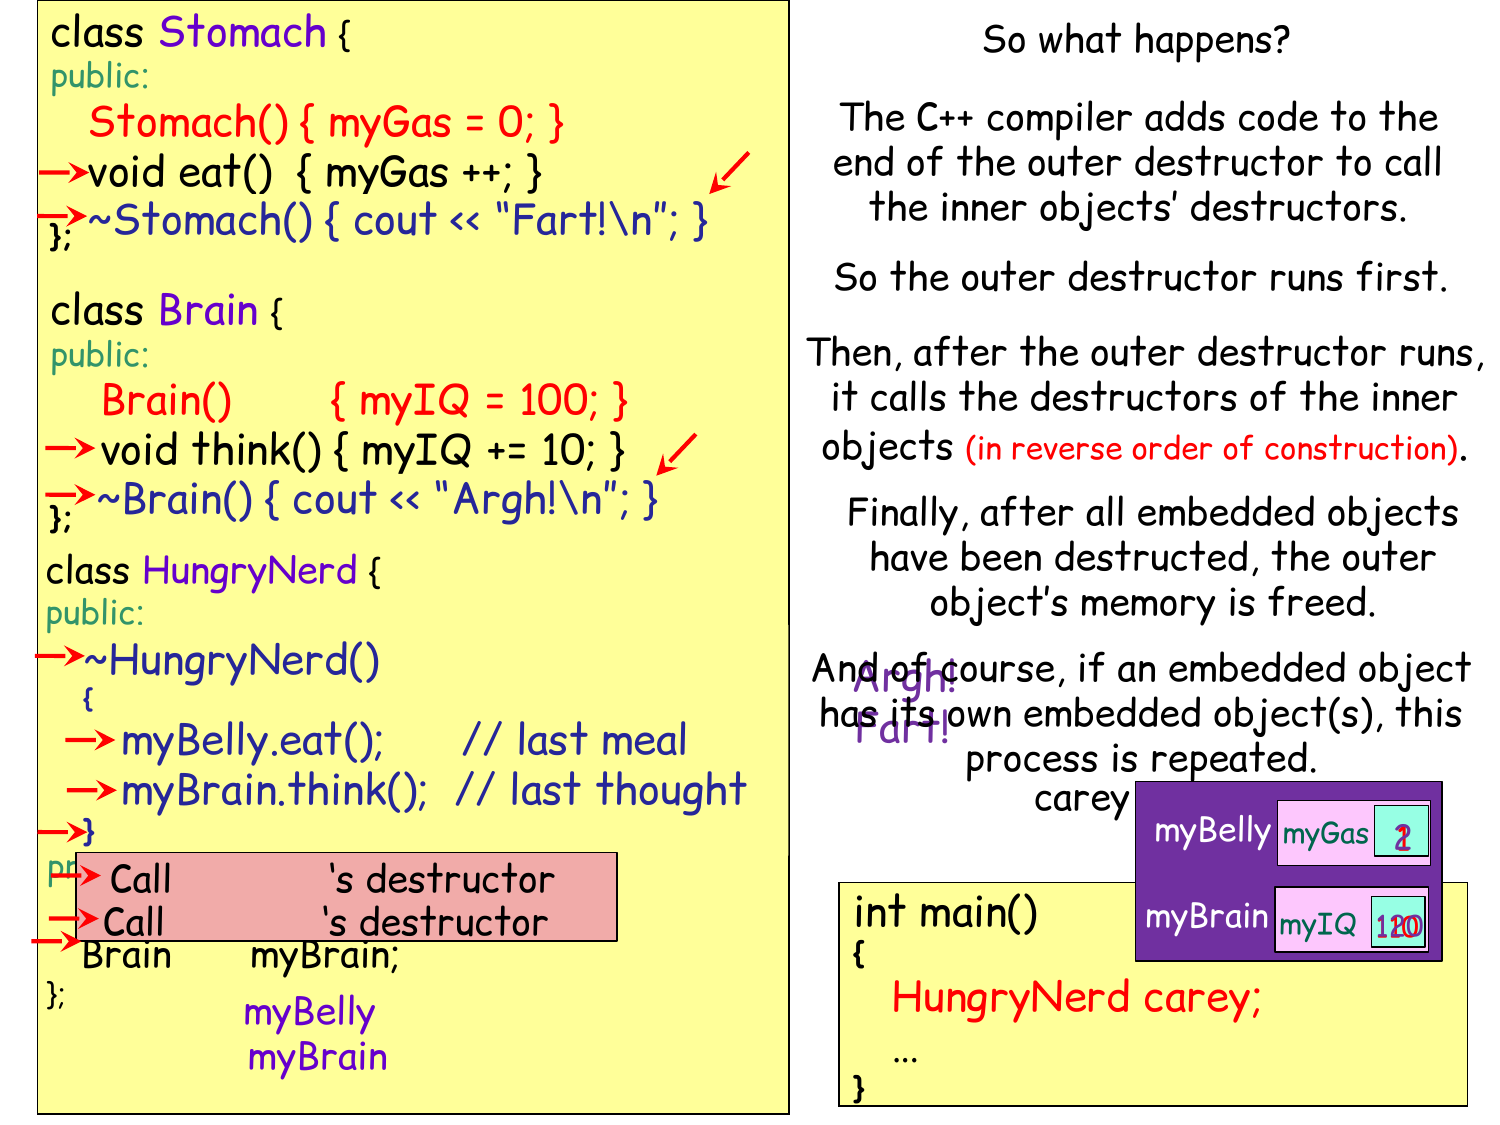

class Stomach {
public:
   Stomach() { myGas = 0; }
   void eat()  { myGas ++; }
};
class Brain {
public:
    Brain()        { myIQ = 100; }
    void think() { myIQ += 10; }
};
So what happens?
The C++ compiler adds code to the end of the outer destructor to call the inner objects’ destructors.

 …

~Stomach() { cout << “Fart!\n”; }

So the outer destructor runs first.
Then, after the outer destructor runs, it calls the destructors of the inner objects (in reverse order of construction).

 …

~Brain() { cout << “Argh!\n”; }

Finally, after all embedded objects have been destructed, the outer object’s memory is freed.

class HungryNerd {
public:

~HungryNerd()
{
   myBelly.eat();      // last meal
   myBrain.think();  // last thought
}
   HungryNerd()
And of course, if an embedded object has its own embedded object(s), this process is repeated.
Argh!

   {
       myBelly.eat();
       myBrain.think();
   }
Fart!

carey

2
1

myBelly

myGas

private:
   Stomach myBelly;
   Brain       myBrain;
};
Call              ‘s destructor

120
110

int main()
{
   HungryNerd carey;
   …
}
myBrain

myIQ
Call              ‘s destructor

myBelly
myBrain